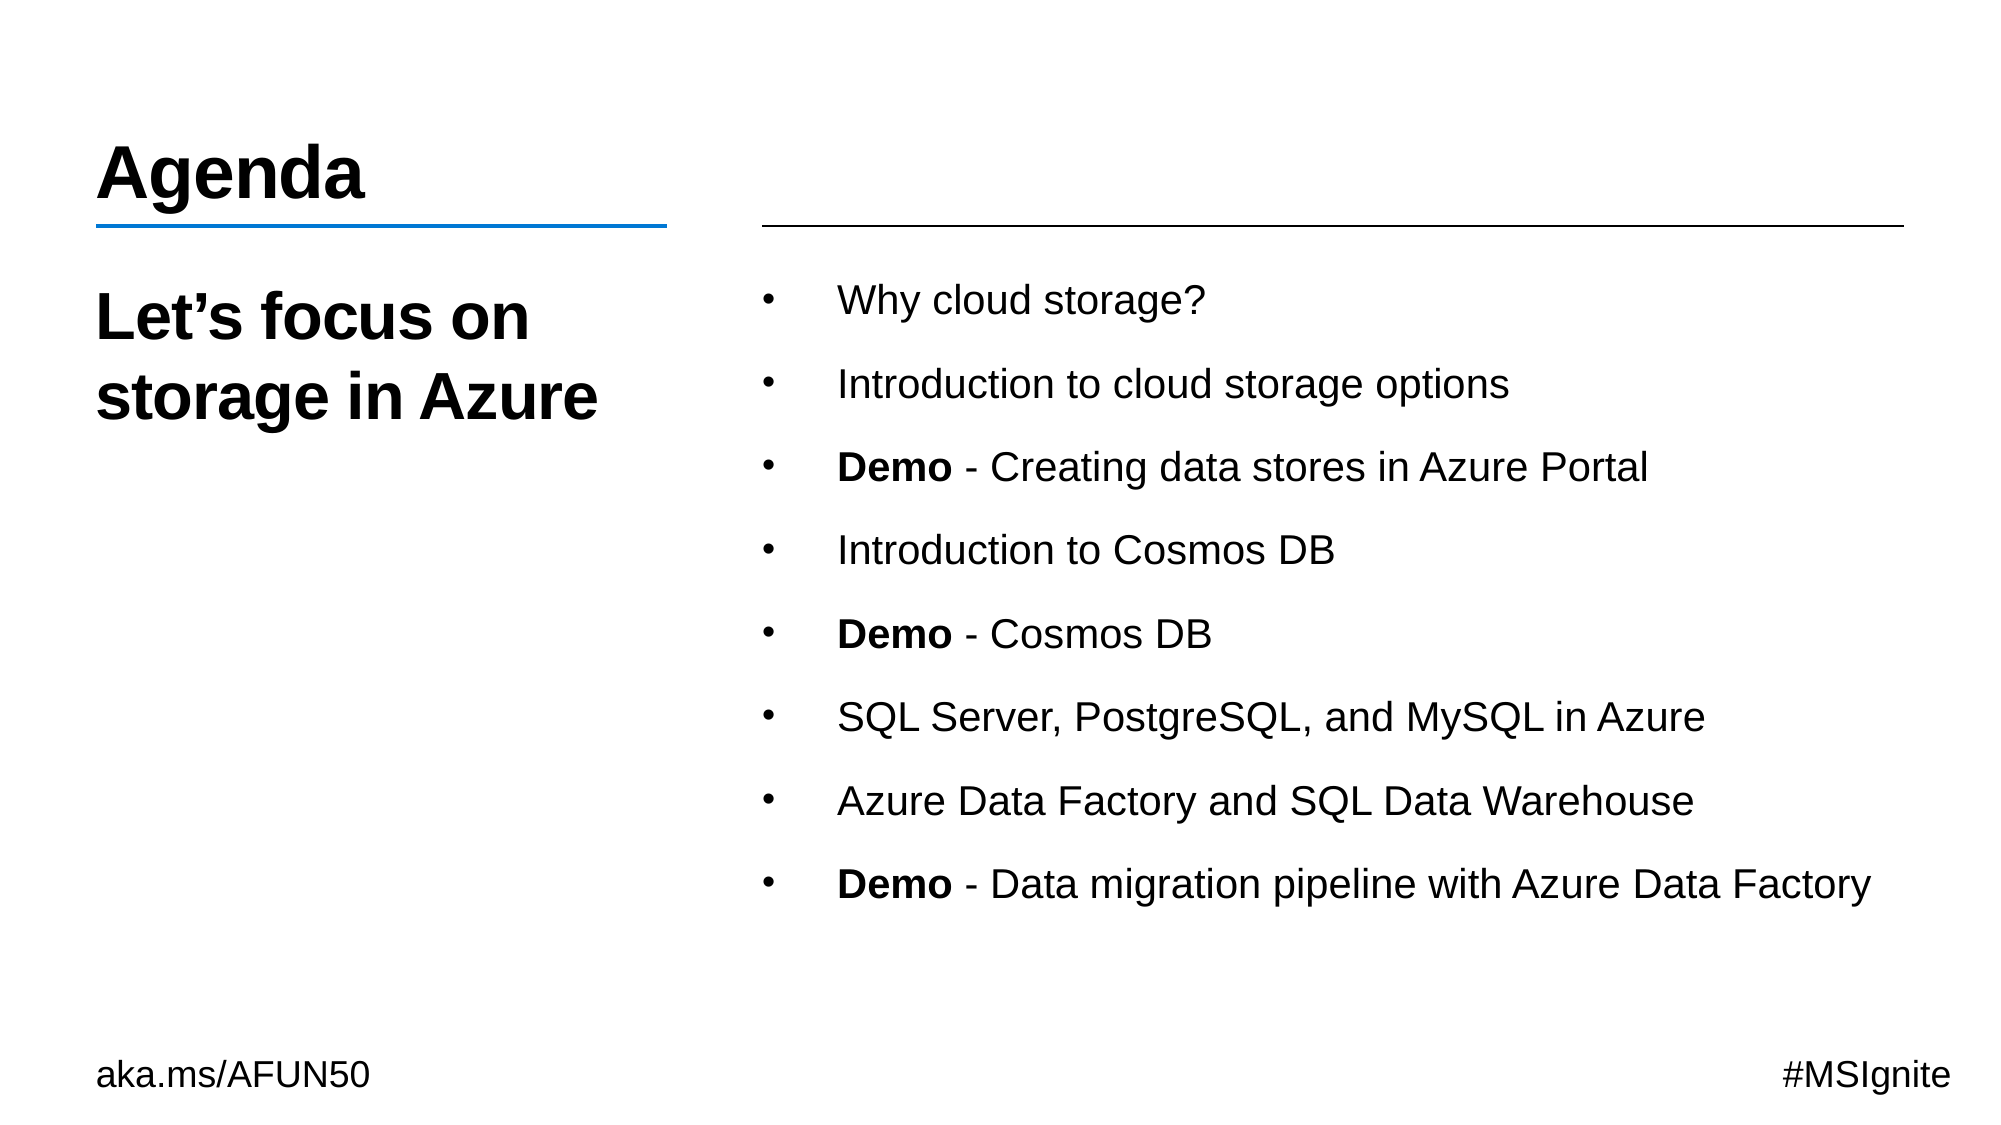

# Let’s focus on storage in Azure
Why cloud storage?
Introduction to cloud storage options
Demo - Creating data stores in Azure Portal
Introduction to Cosmos DB
Demo - Cosmos DB
SQL Server, PostgreSQL, and MySQL in Azure
Azure Data Factory and SQL Data Warehouse
Demo - Data migration pipeline with Azure Data Factory